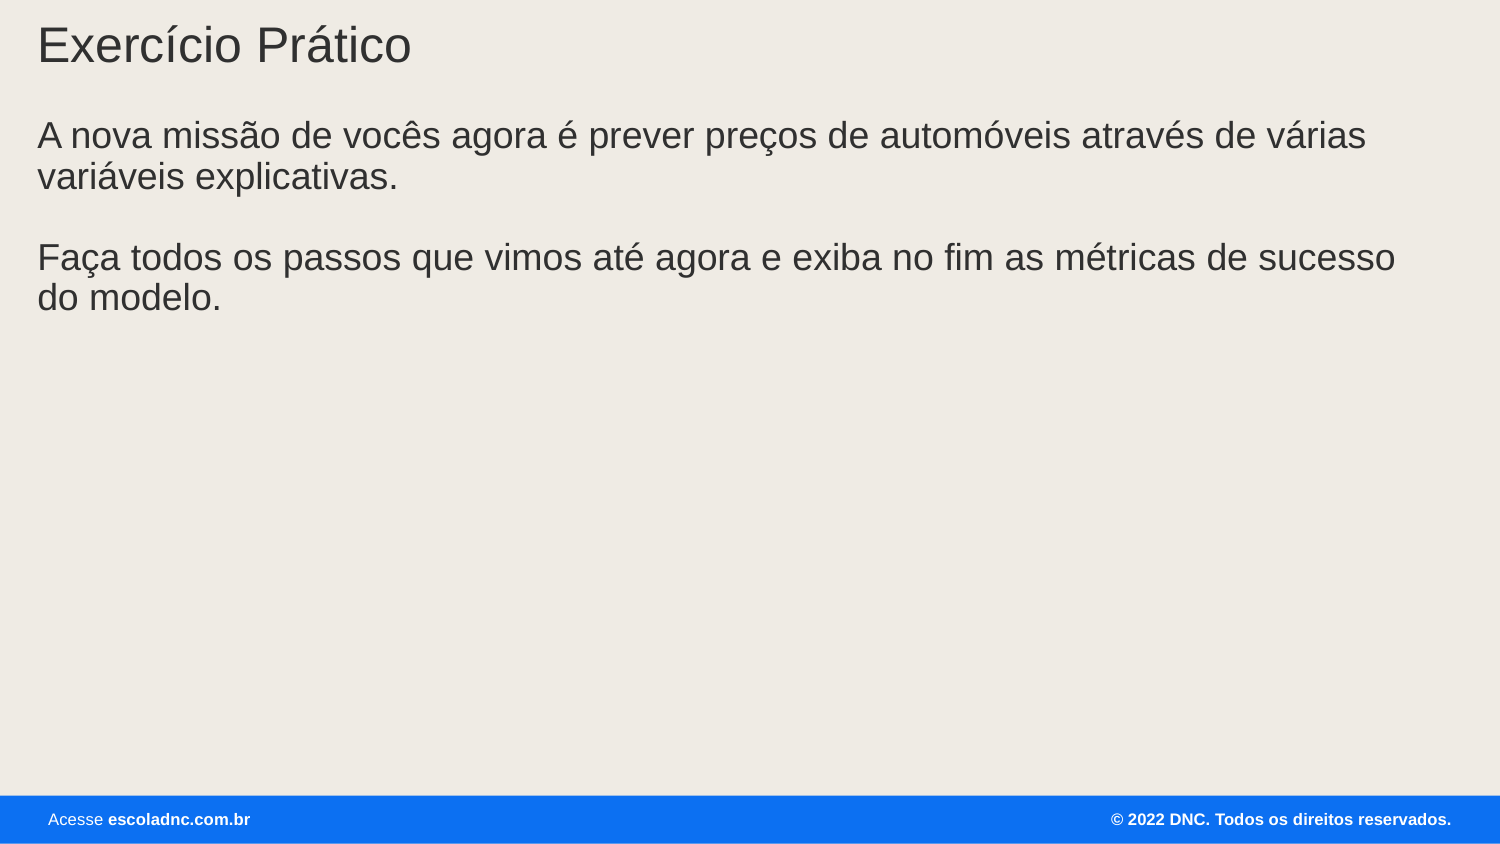

# Exercício Prático
A nova missão de vocês agora é prever preços de automóveis através de várias variáveis explicativas.

Faça todos os passos que vimos até agora e exiba no fim as métricas de sucesso do modelo.